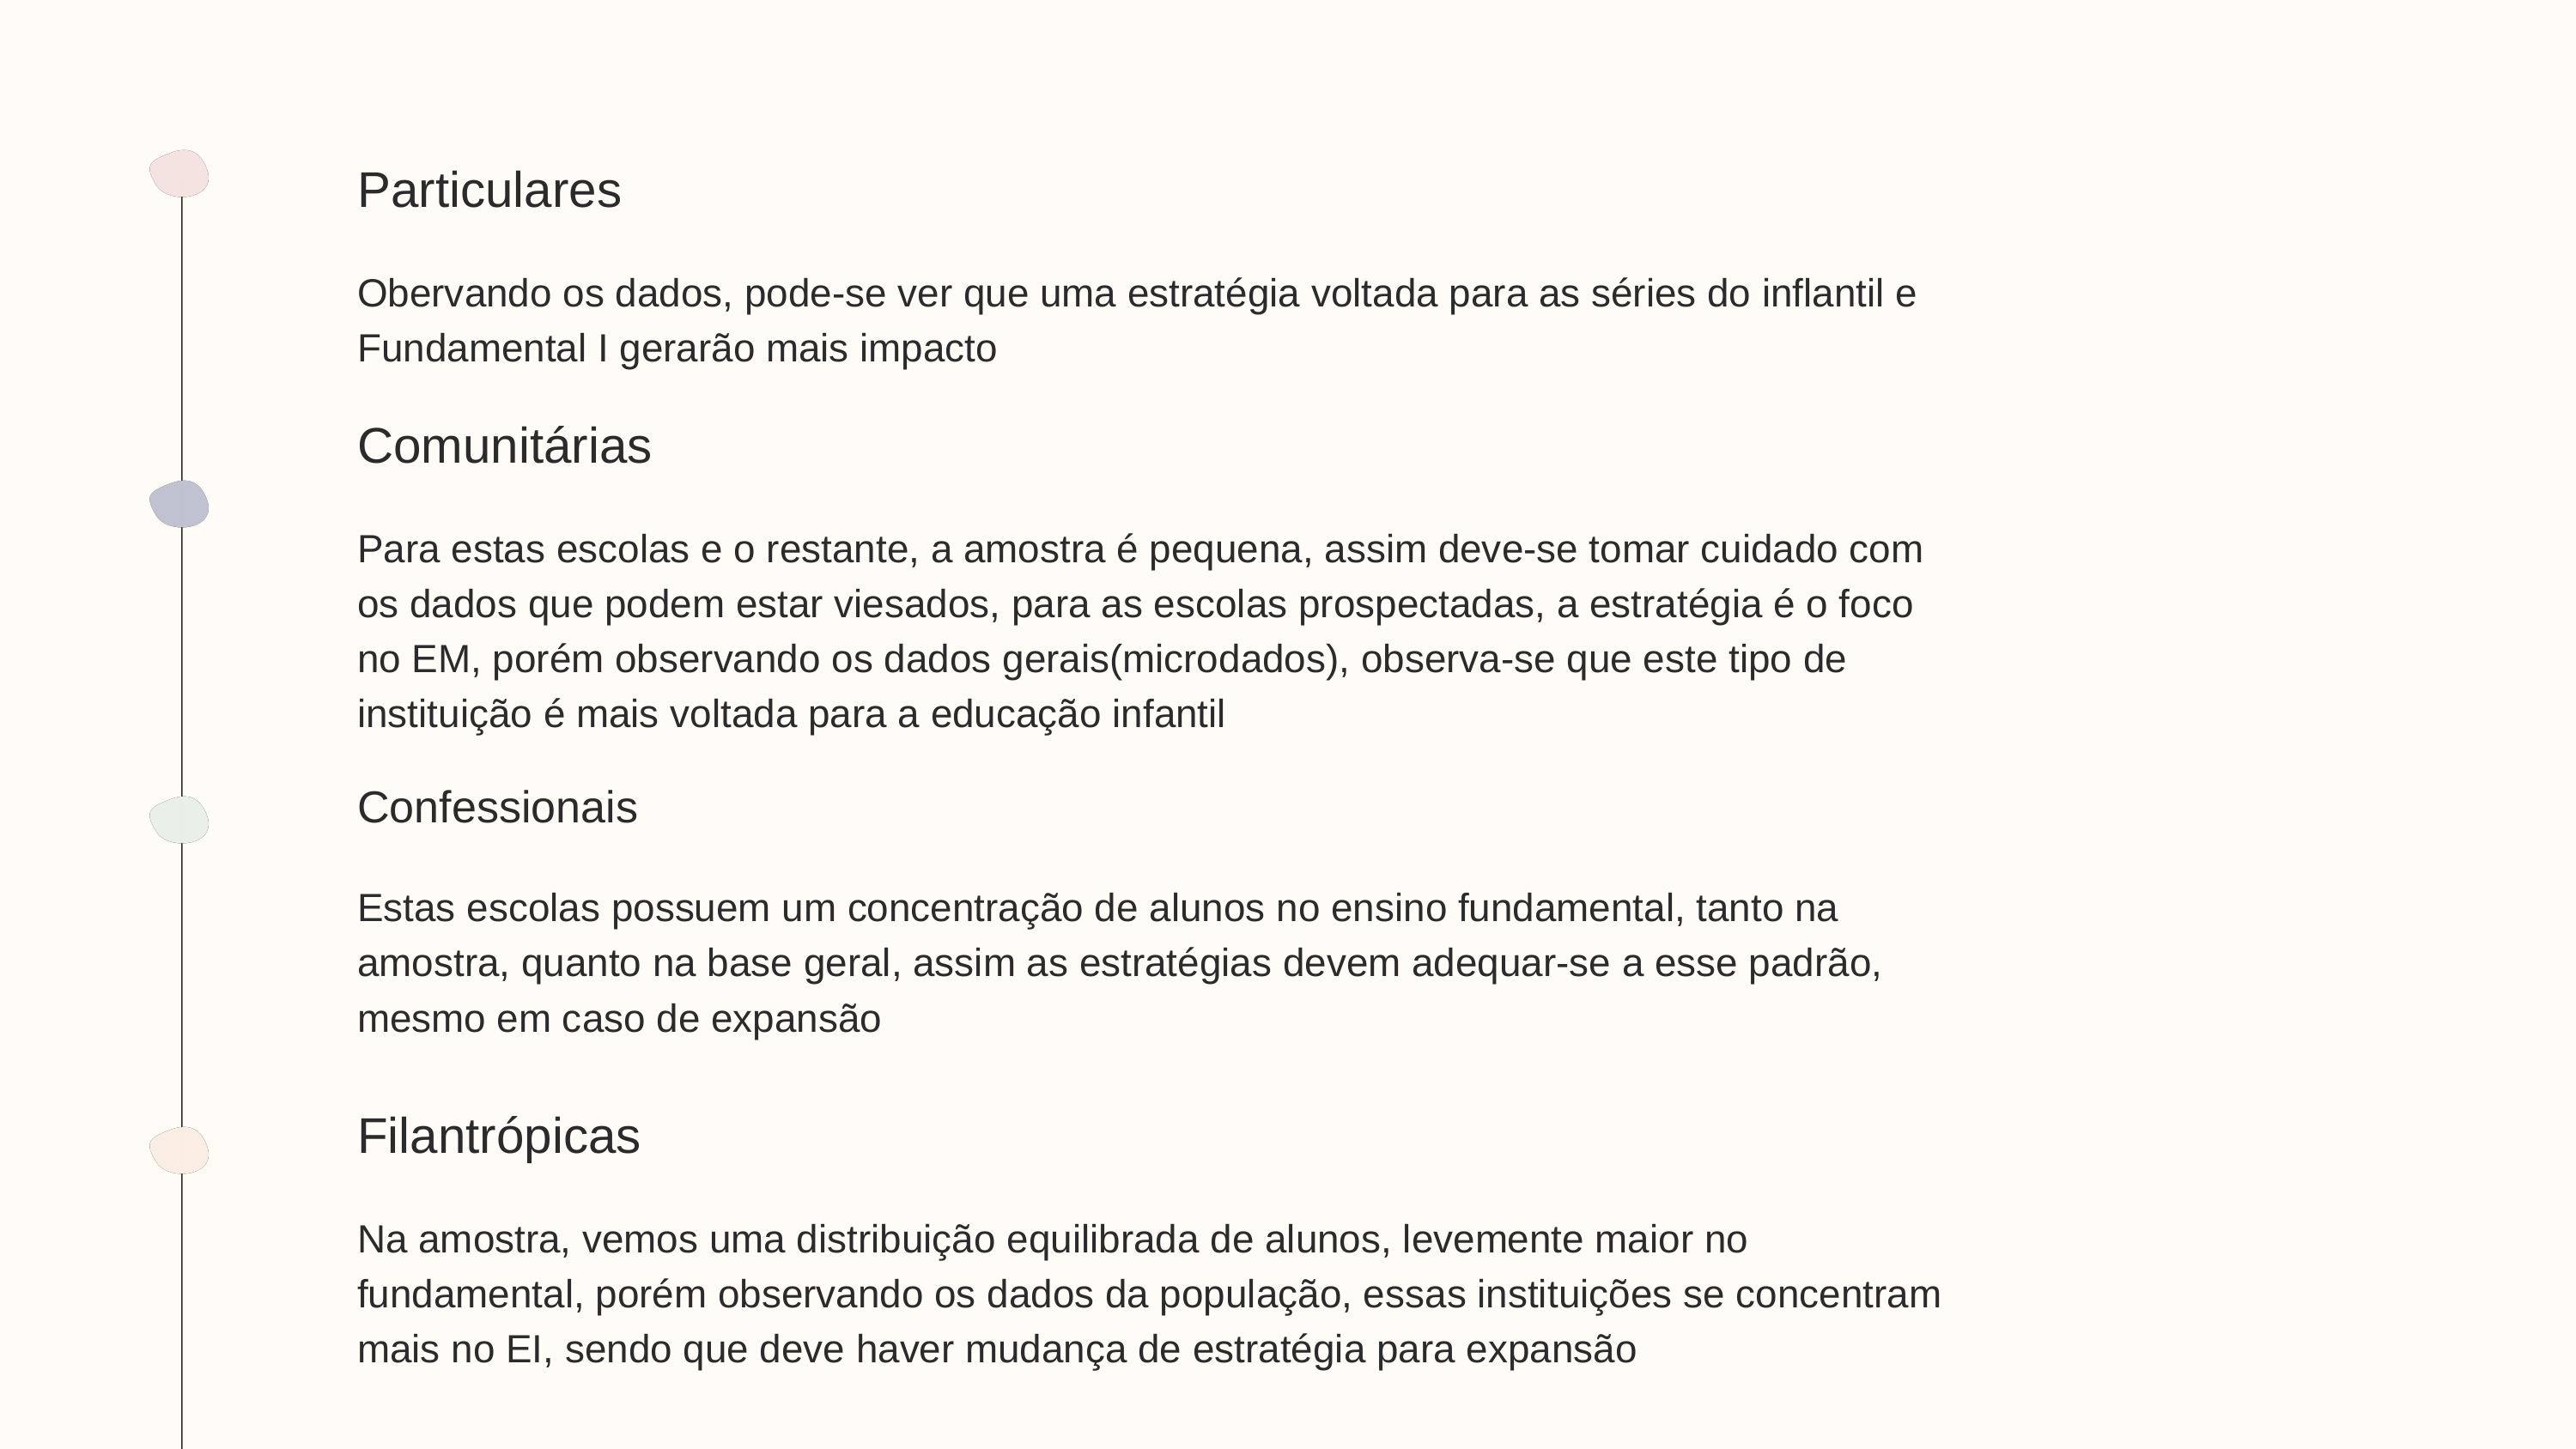

Particulares
Obervando os dados, pode-se ver que uma estratégia voltada para as séries do inflantil e Fundamental I gerarão mais impacto

Comunitárias
Para estas escolas e o restante, a amostra é pequena, assim deve-se tomar cuidado com os dados que podem estar viesados, para as escolas prospectadas, a estratégia é o foco no EM, porém observando os dados gerais(microdados), observa-se que este tipo de instituição é mais voltada para a educação infantil

Confessionais
Estas escolas possuem um concentração de alunos no ensino fundamental, tanto na amostra, quanto na base geral, assim as estratégias devem adequar-se a esse padrão, mesmo em caso de expansão

Filantrópicas
Na amostra, vemos uma distribuição equilibrada de alunos, levemente maior no fundamental, porém observando os dados da população, essas instituições se concentram mais no EI, sendo que deve haver mudança de estratégia para expansão